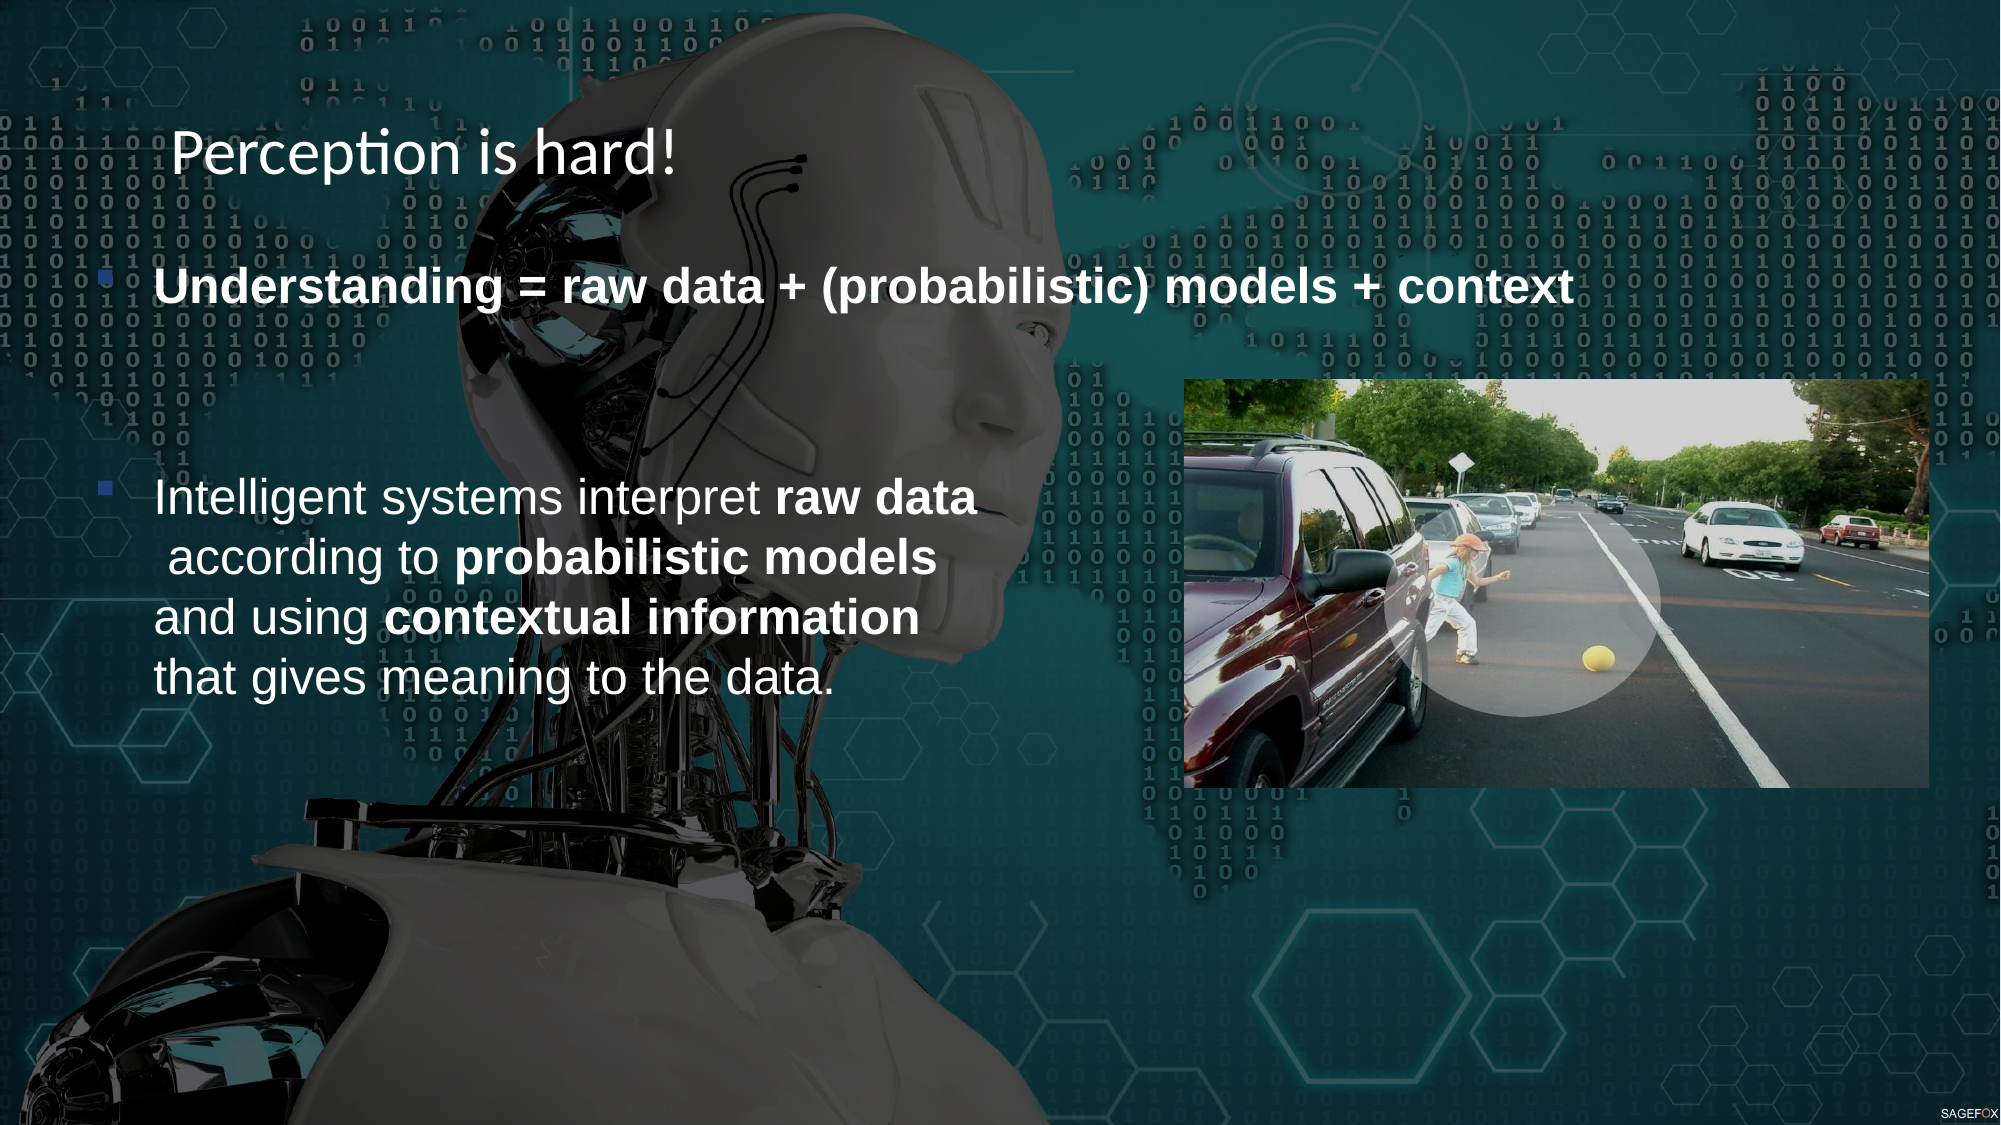

Perception is hard!
Understanding = raw data + (probabilistic) models + context

Intelligent systems interpret raw data  according to probabilistic models  and using contextual information  that gives meaning to the data.